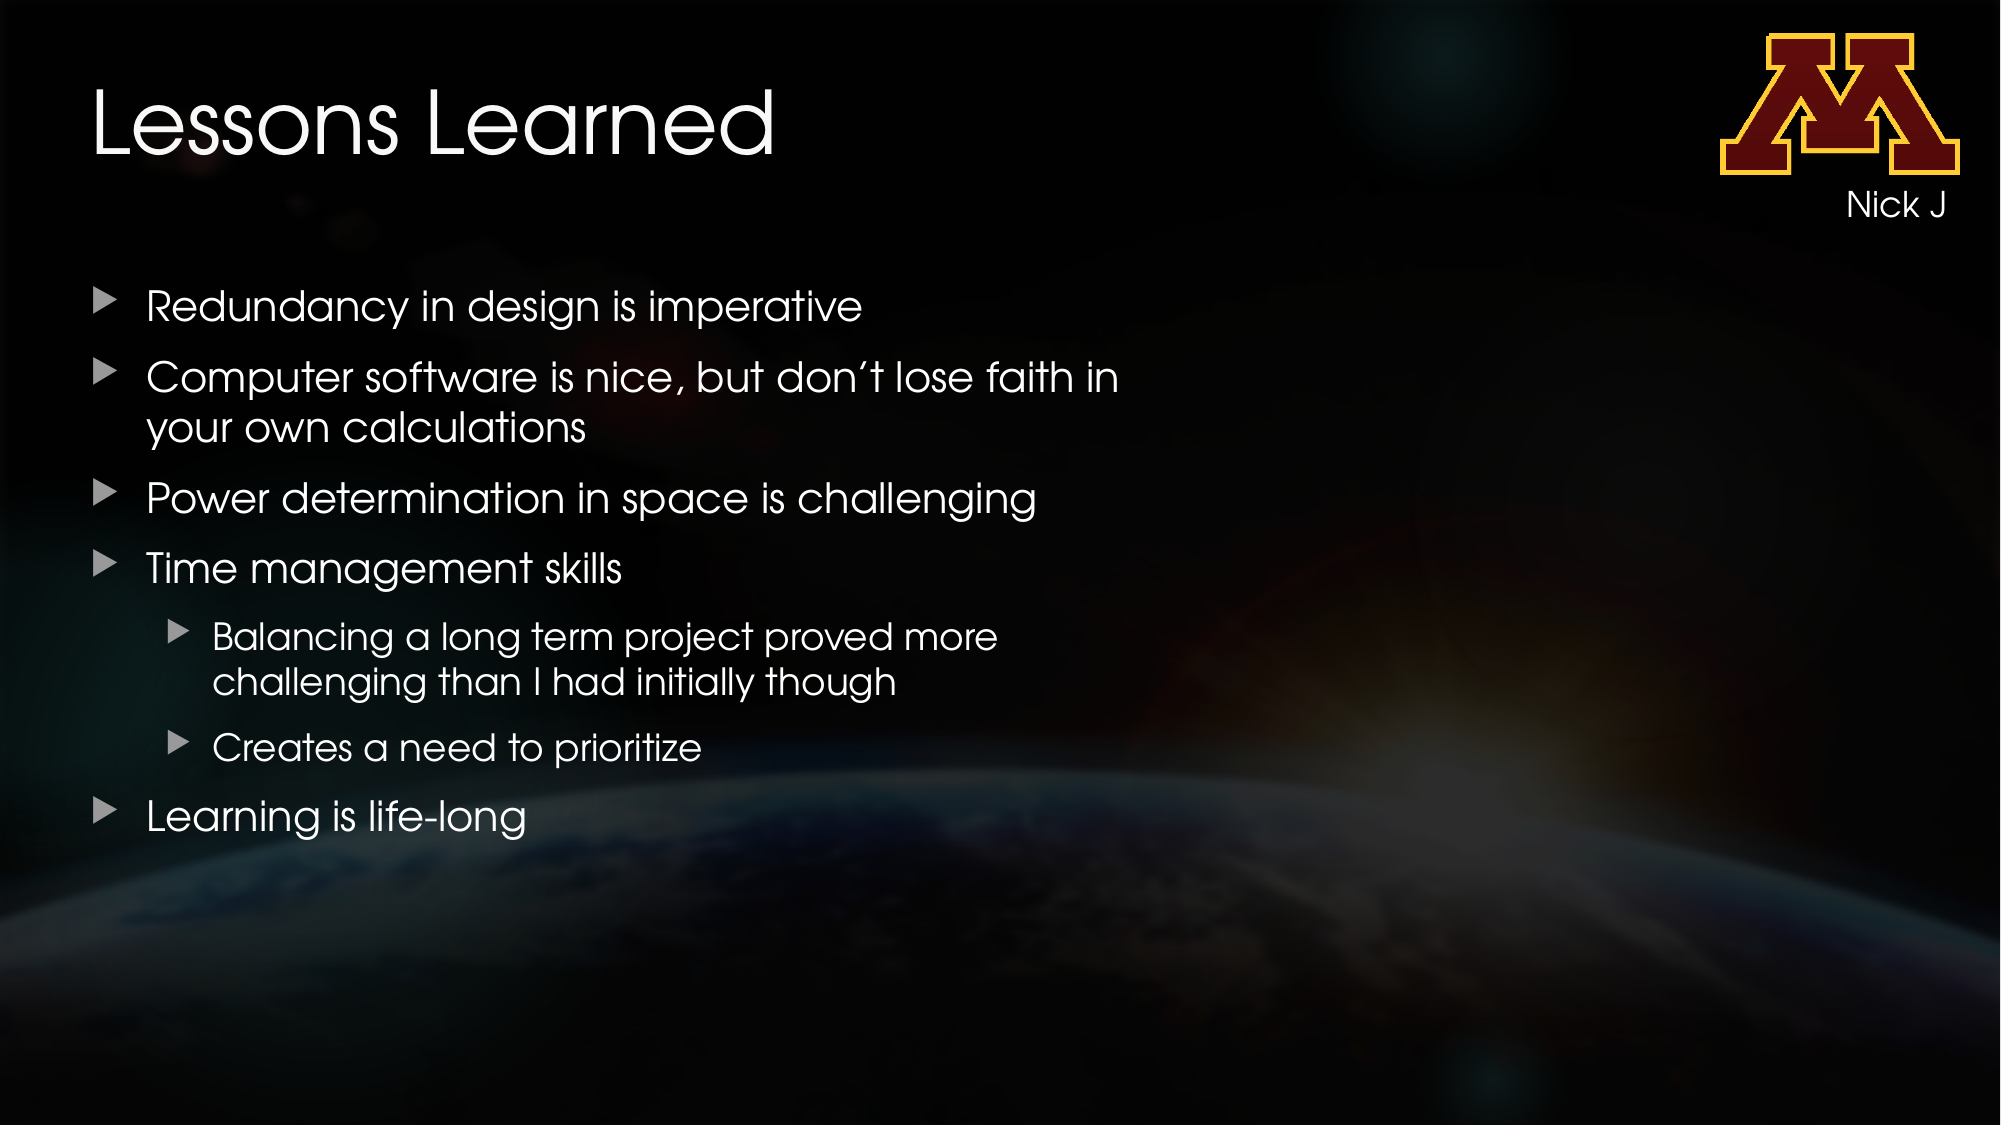

# Lessons Learned
Nick J

Redundancy in design is imperative
Computer software is nice, but don’t lose faith in your own calculations
Power determination in space is challenging
Time management skills
Balancing a long term project proved more challenging than I had initially though
Creates a need to prioritize
Learning is life-long